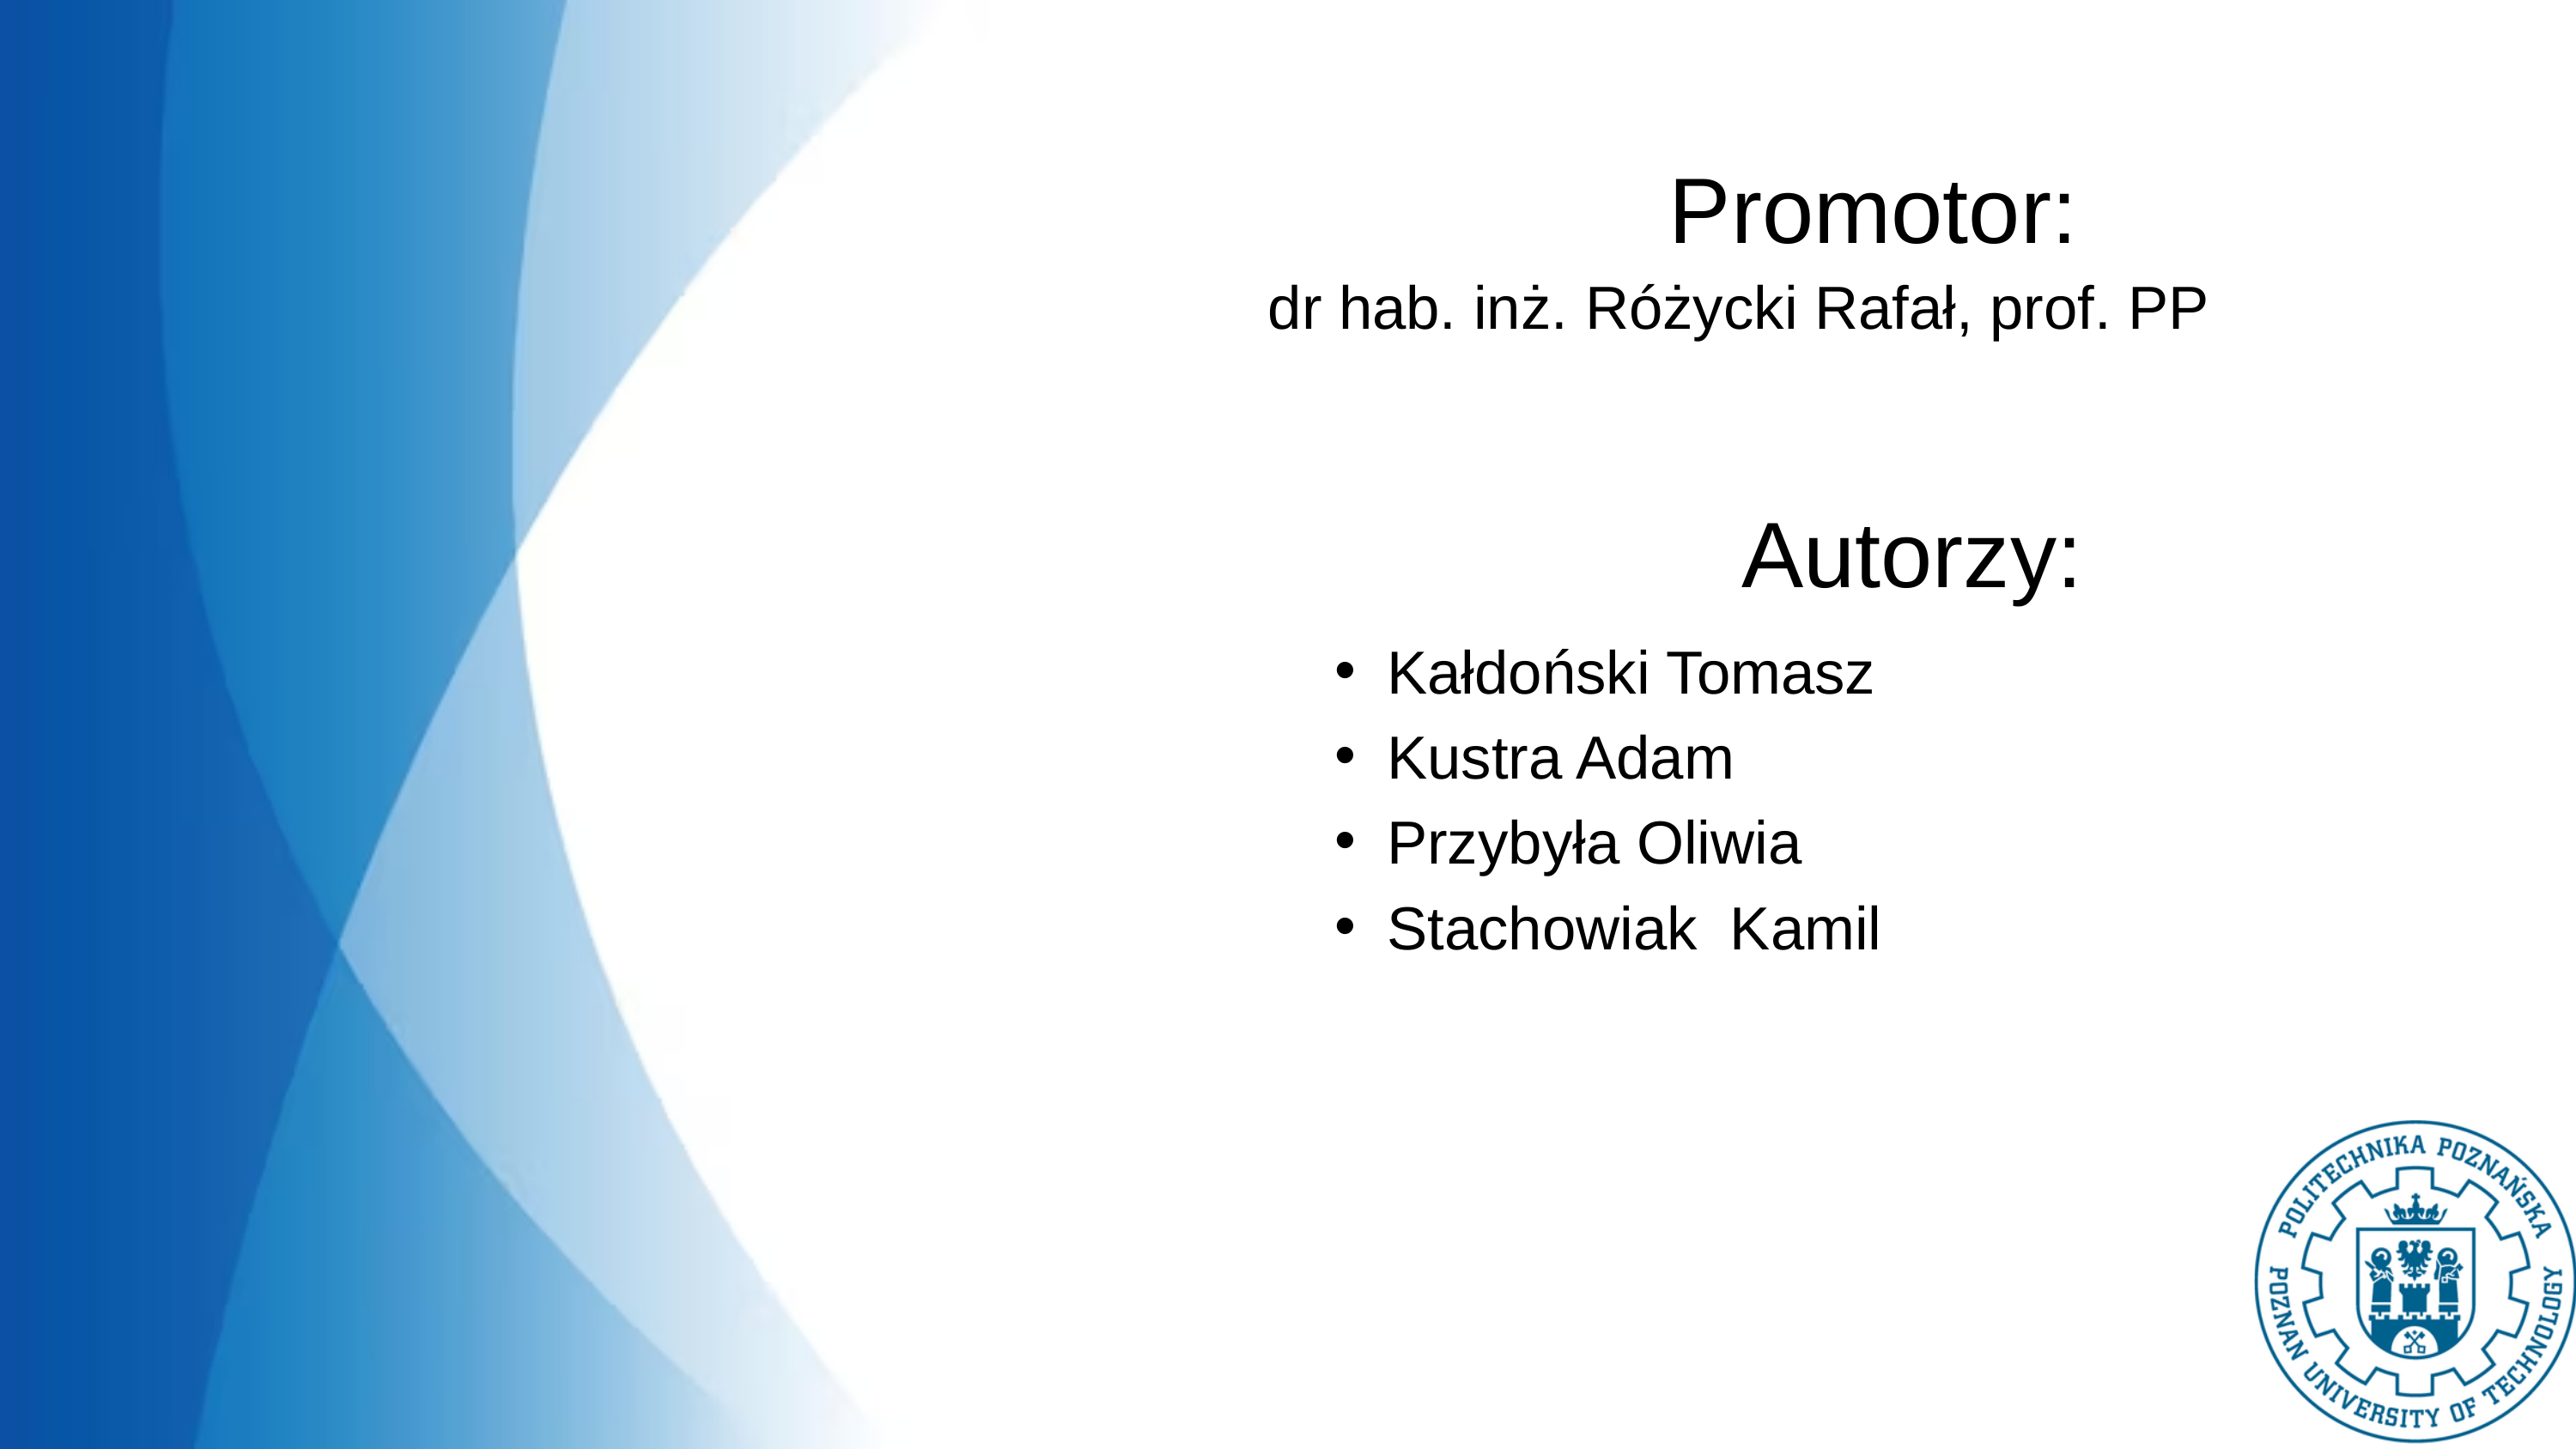

Promotor:

dr hab. inż. Różycki Rafał, prof. PP
Autorzy:

Kałdoński Tomasz
Kustra Adam
Przybyła Oliwia
Stachowiak Kamil